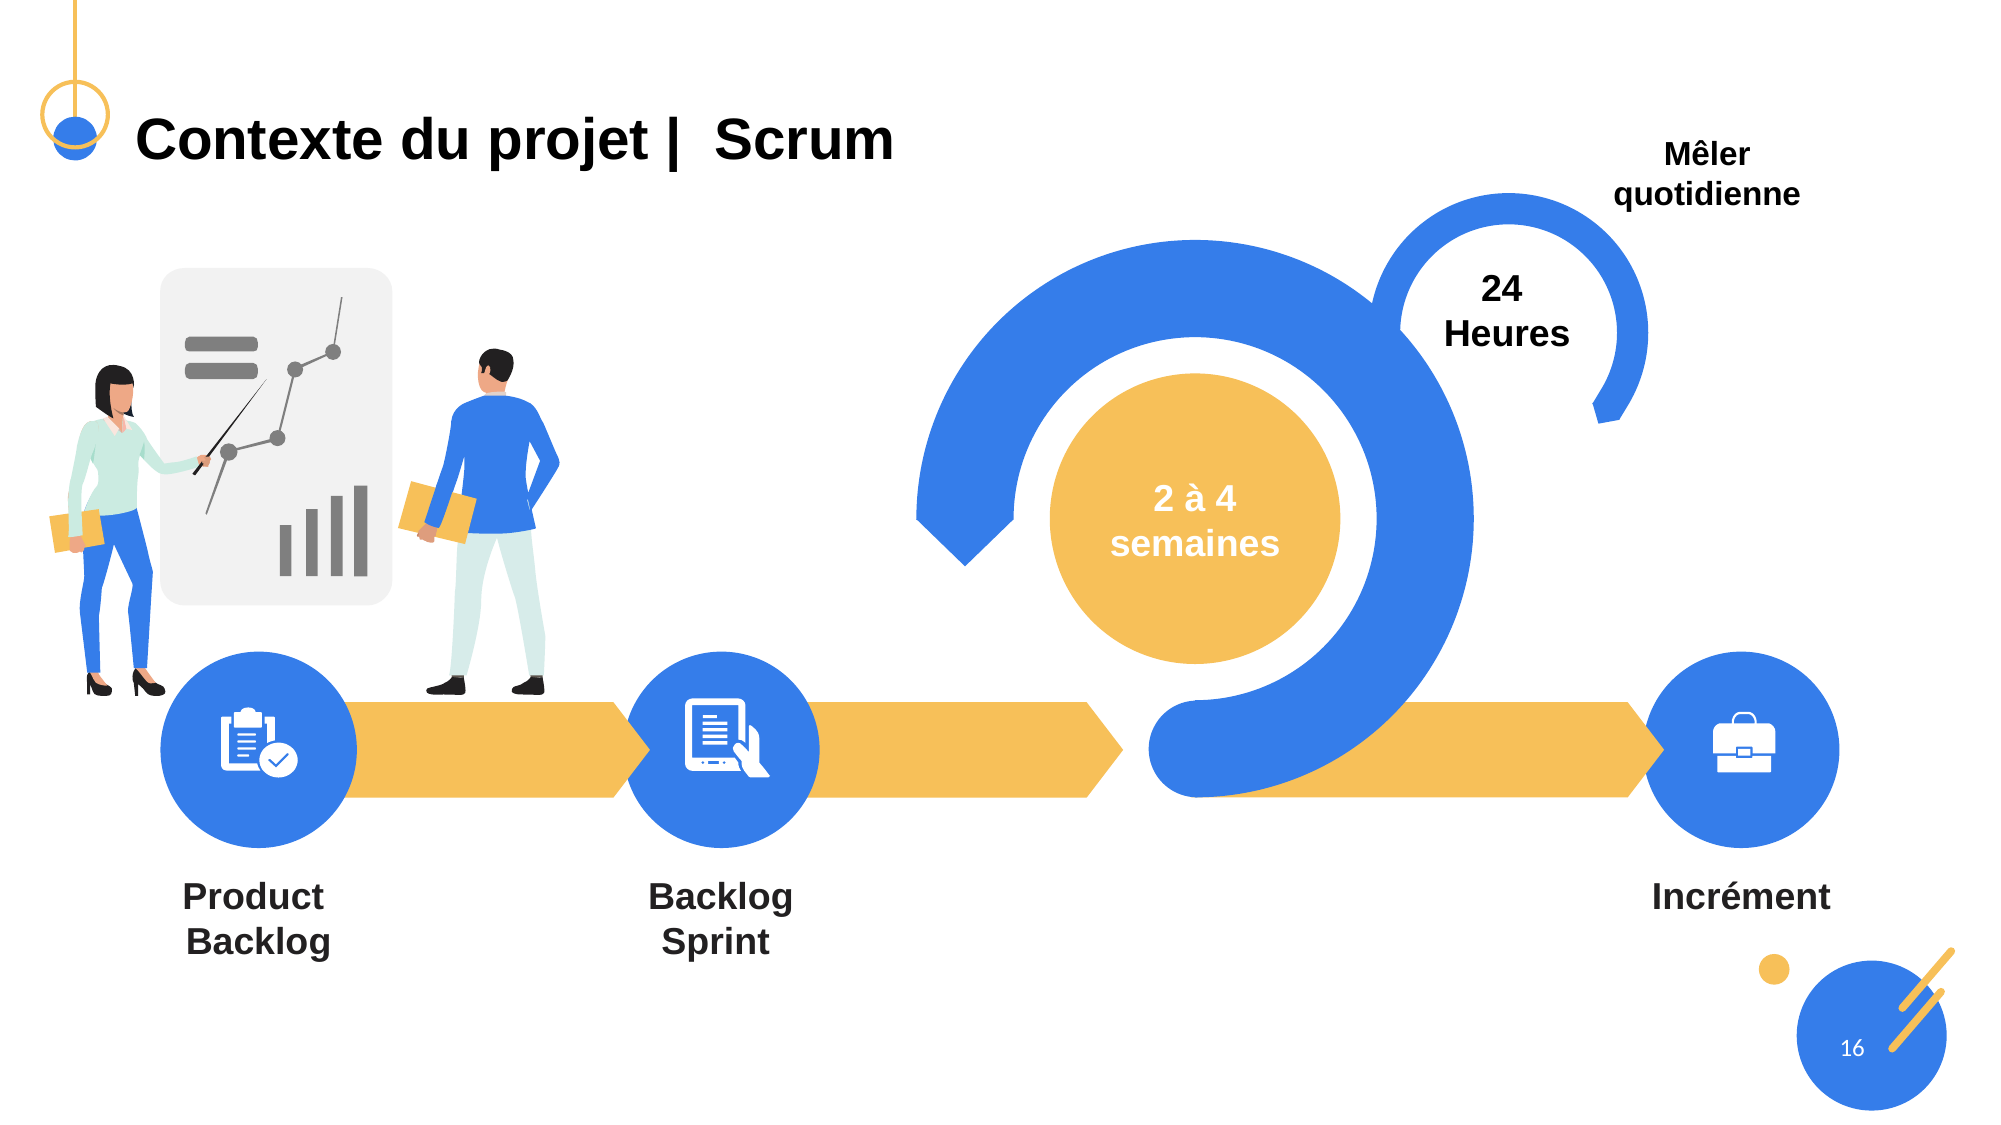

# Contexte du projet |  Scrum
Mêler
quotidienne

24
Heures

2 à 4 semaines

Product
Backlog
Incrément
 Backlog
Sprint
16